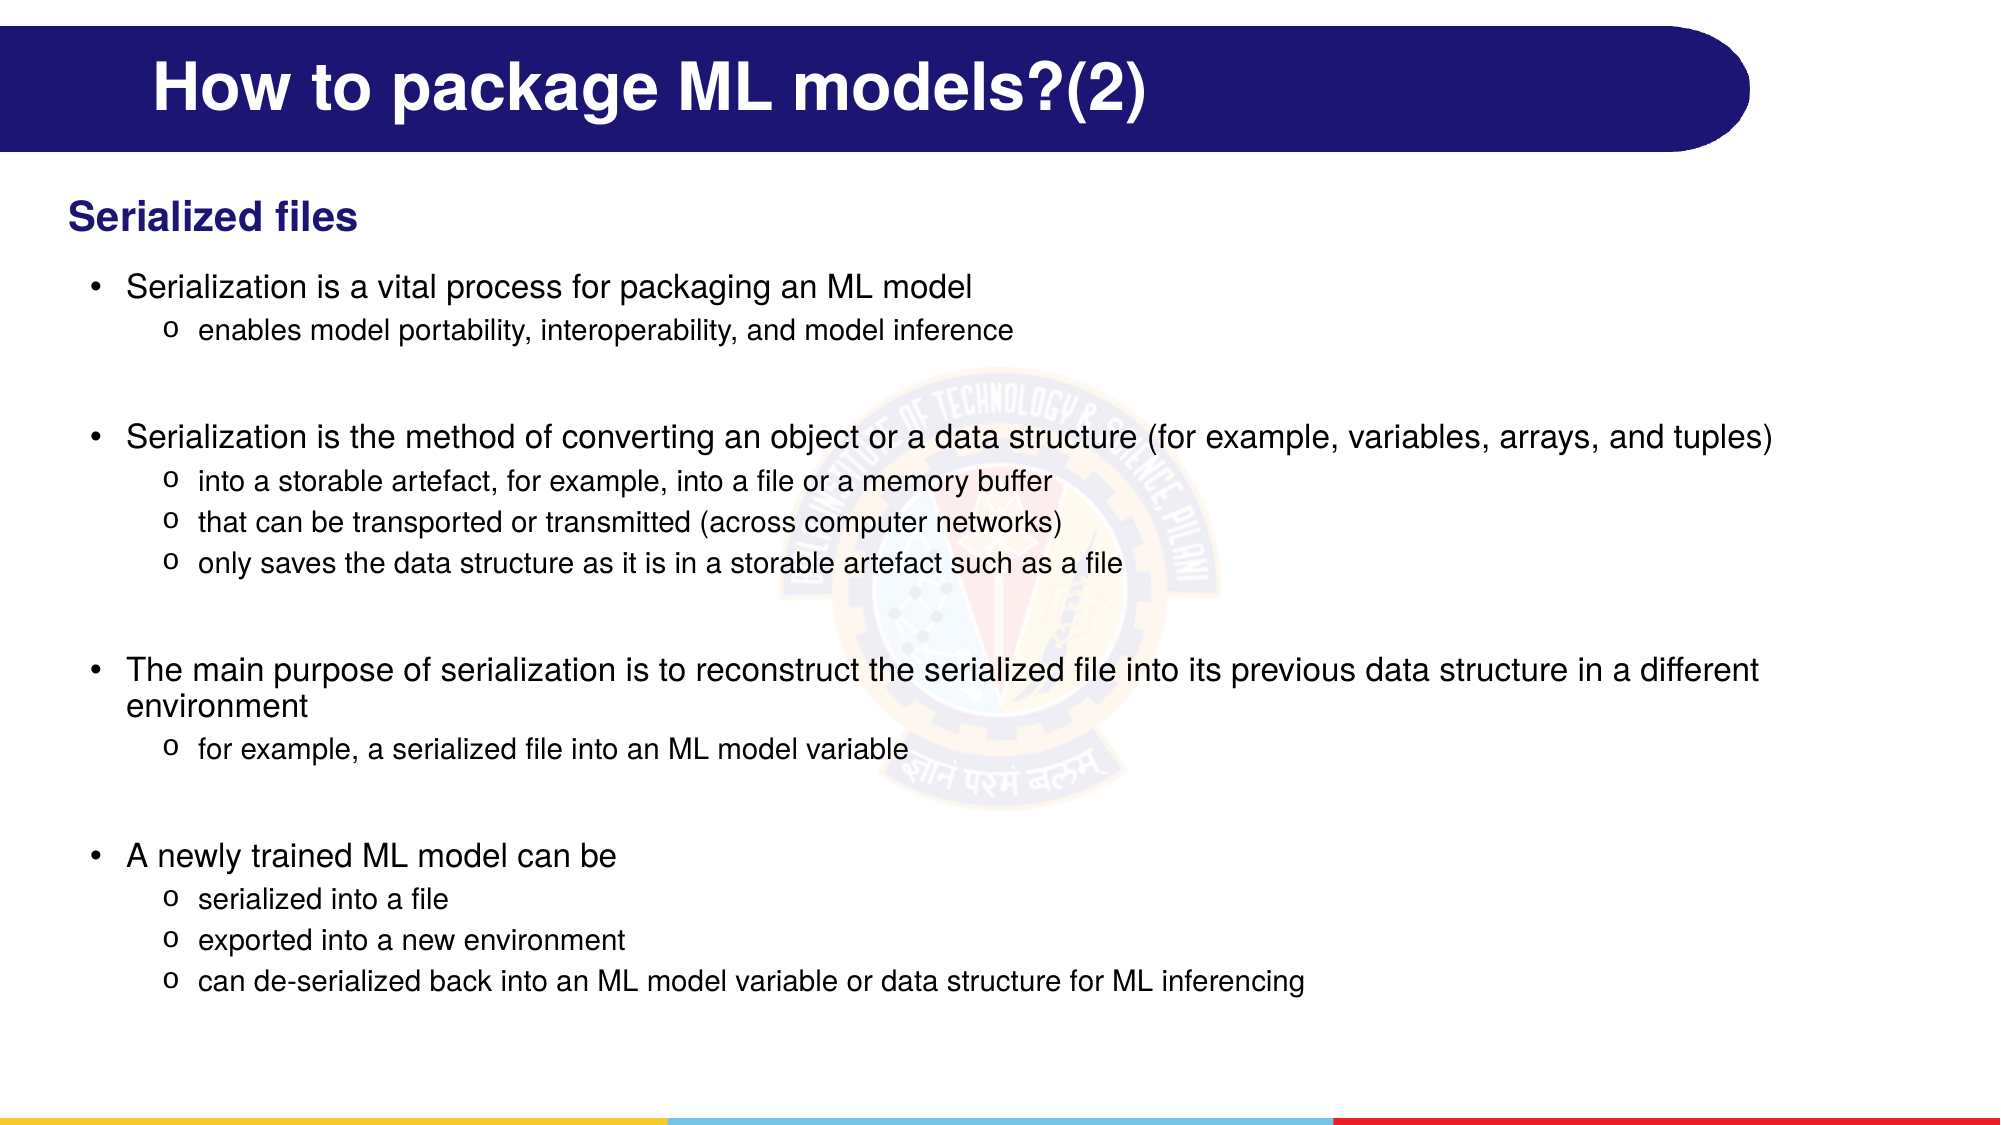

# How to package ML models?(2)
Serialized files
Serialization is a vital process for packaging an ML model
enables model portability, interoperability, and model inference

Serialization is the method of converting an object or a data structure (for example, variables, arrays, and tuples)
into a storable artefact, for example, into a file or a memory buffer
that can be transported or transmitted (across computer networks)
only saves the data structure as it is in a storable artefact such as a file

The main purpose of serialization is to reconstruct the serialized file into its previous data structure in a different environment
for example, a serialized file into an ML model variable

A newly trained ML model can be
serialized into a file
exported into a new environment
can de-serialized back into an ML model variable or data structure for ML inferencing